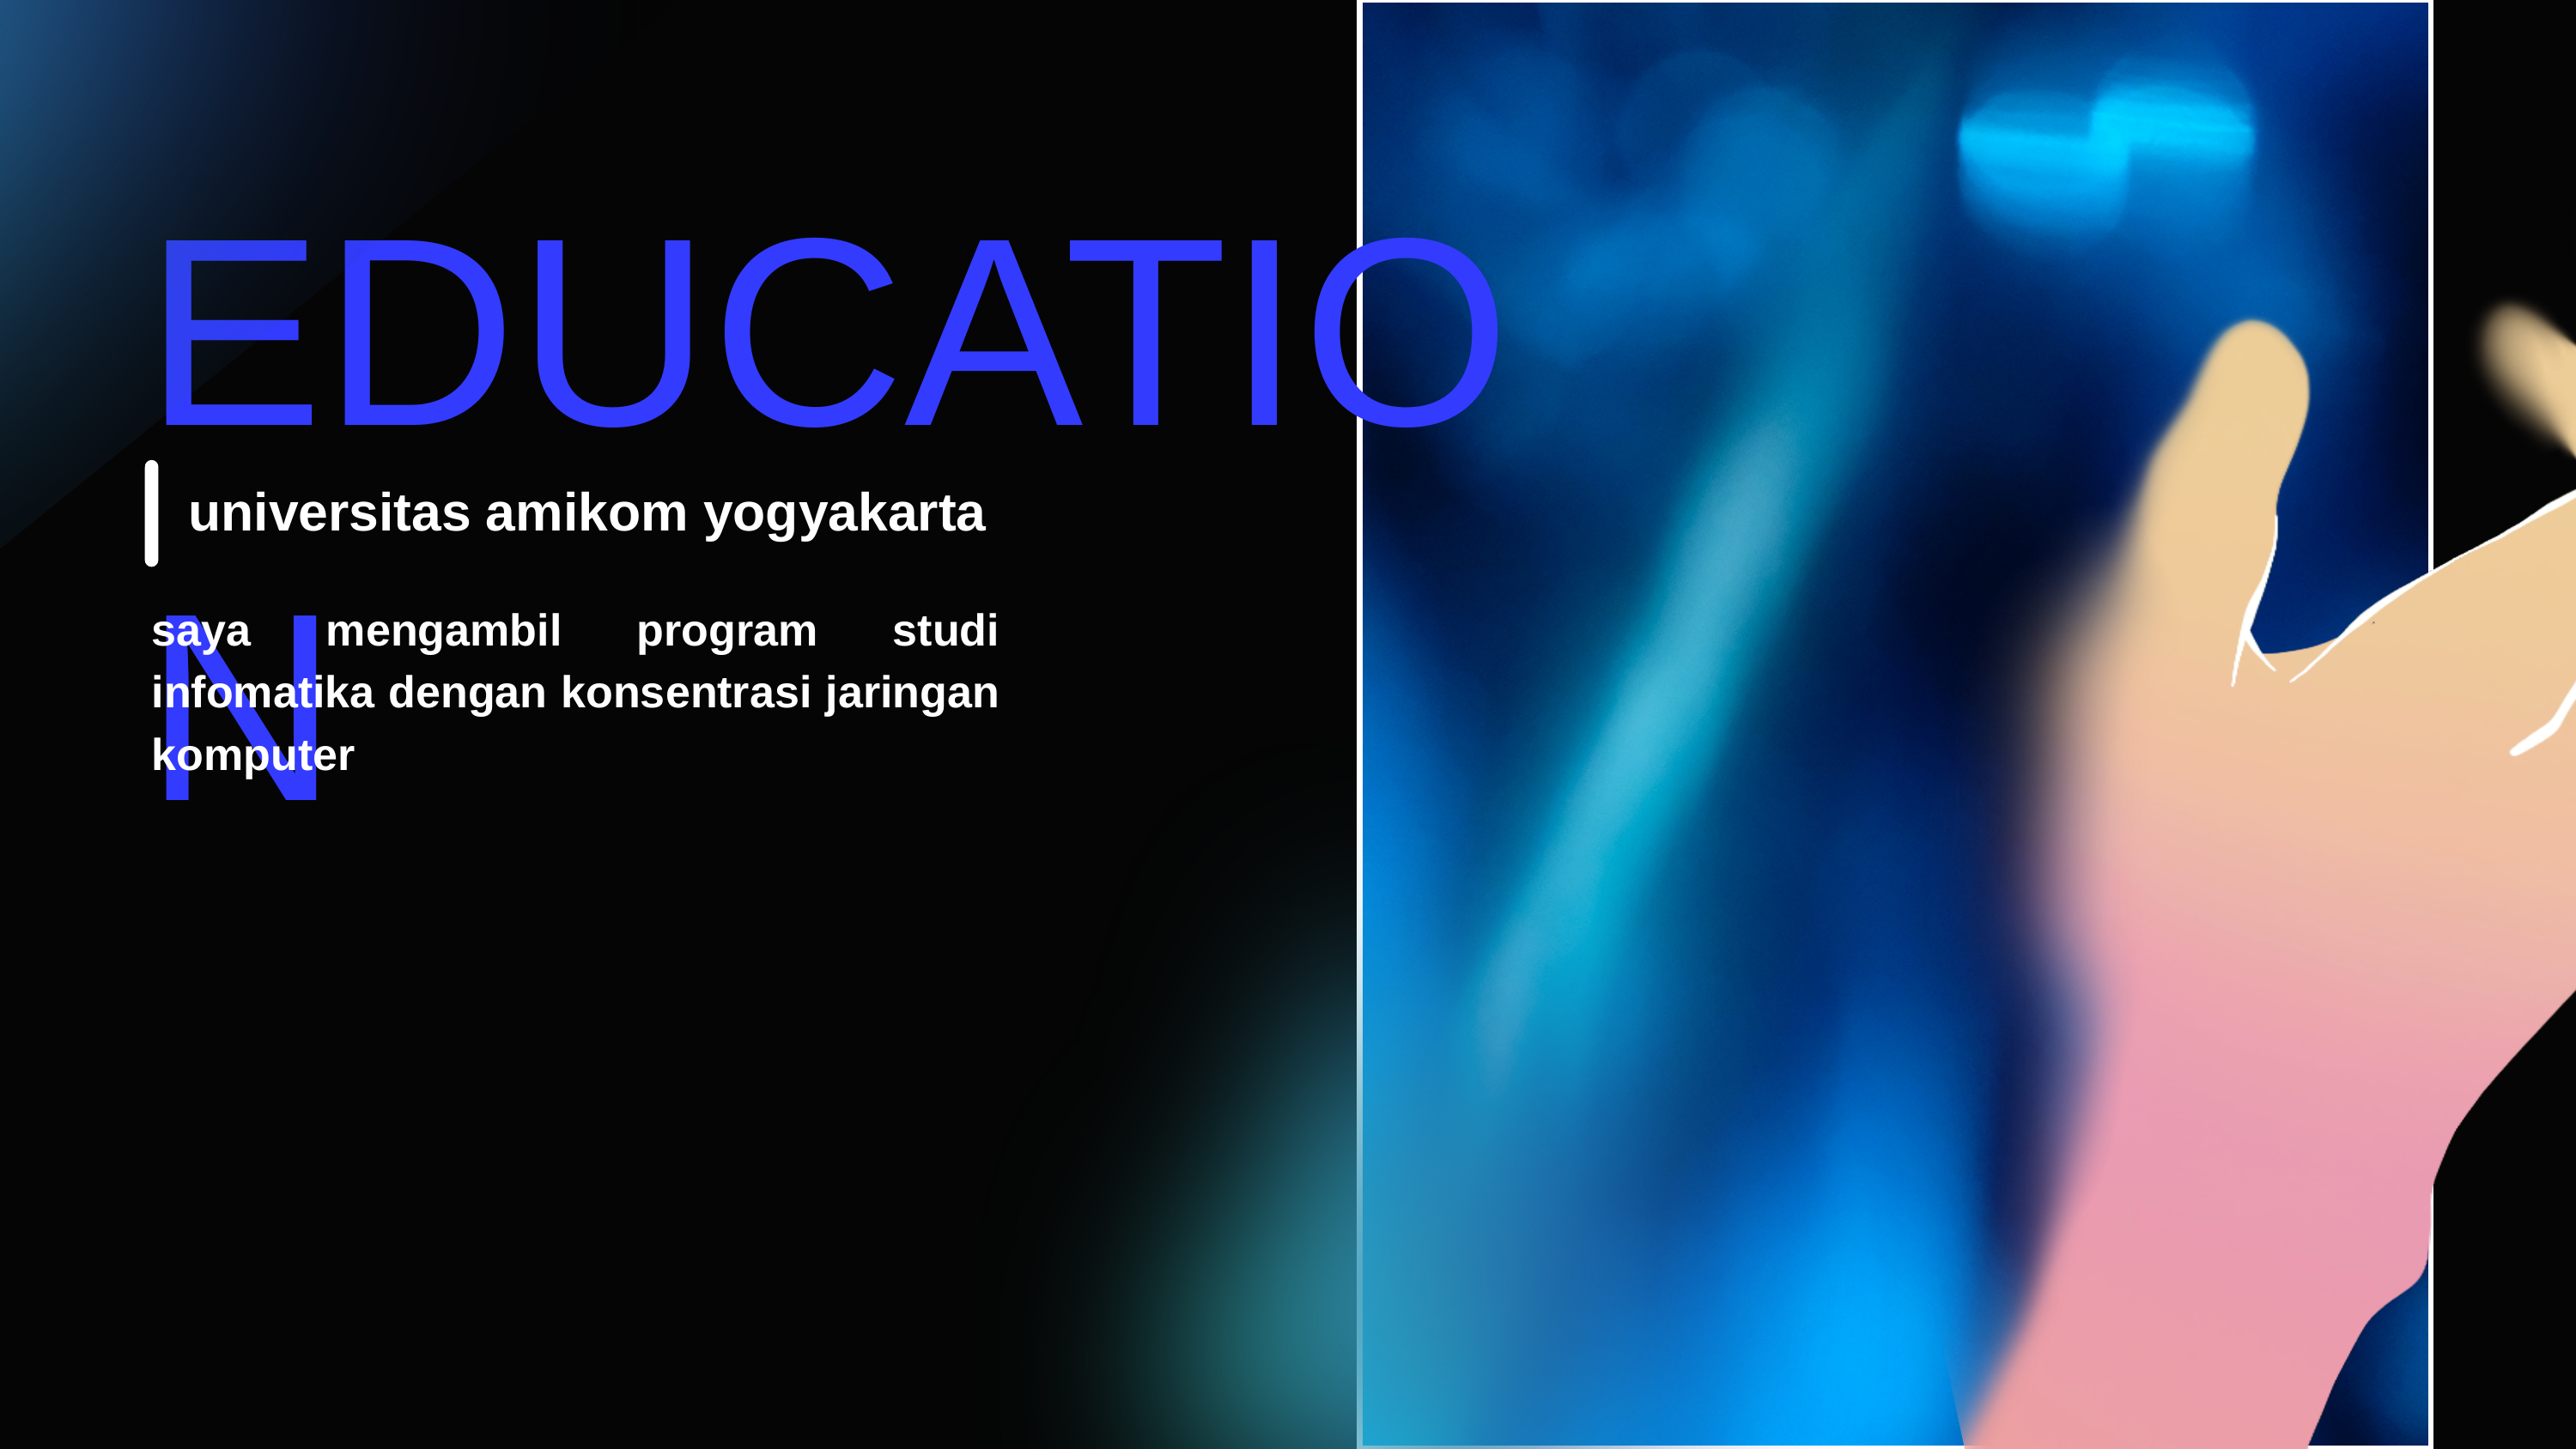

EDUCATION

universitas amikom yogyakarta

saya mengambil program studi infomatika dengan konsentrasi jaringan komputer